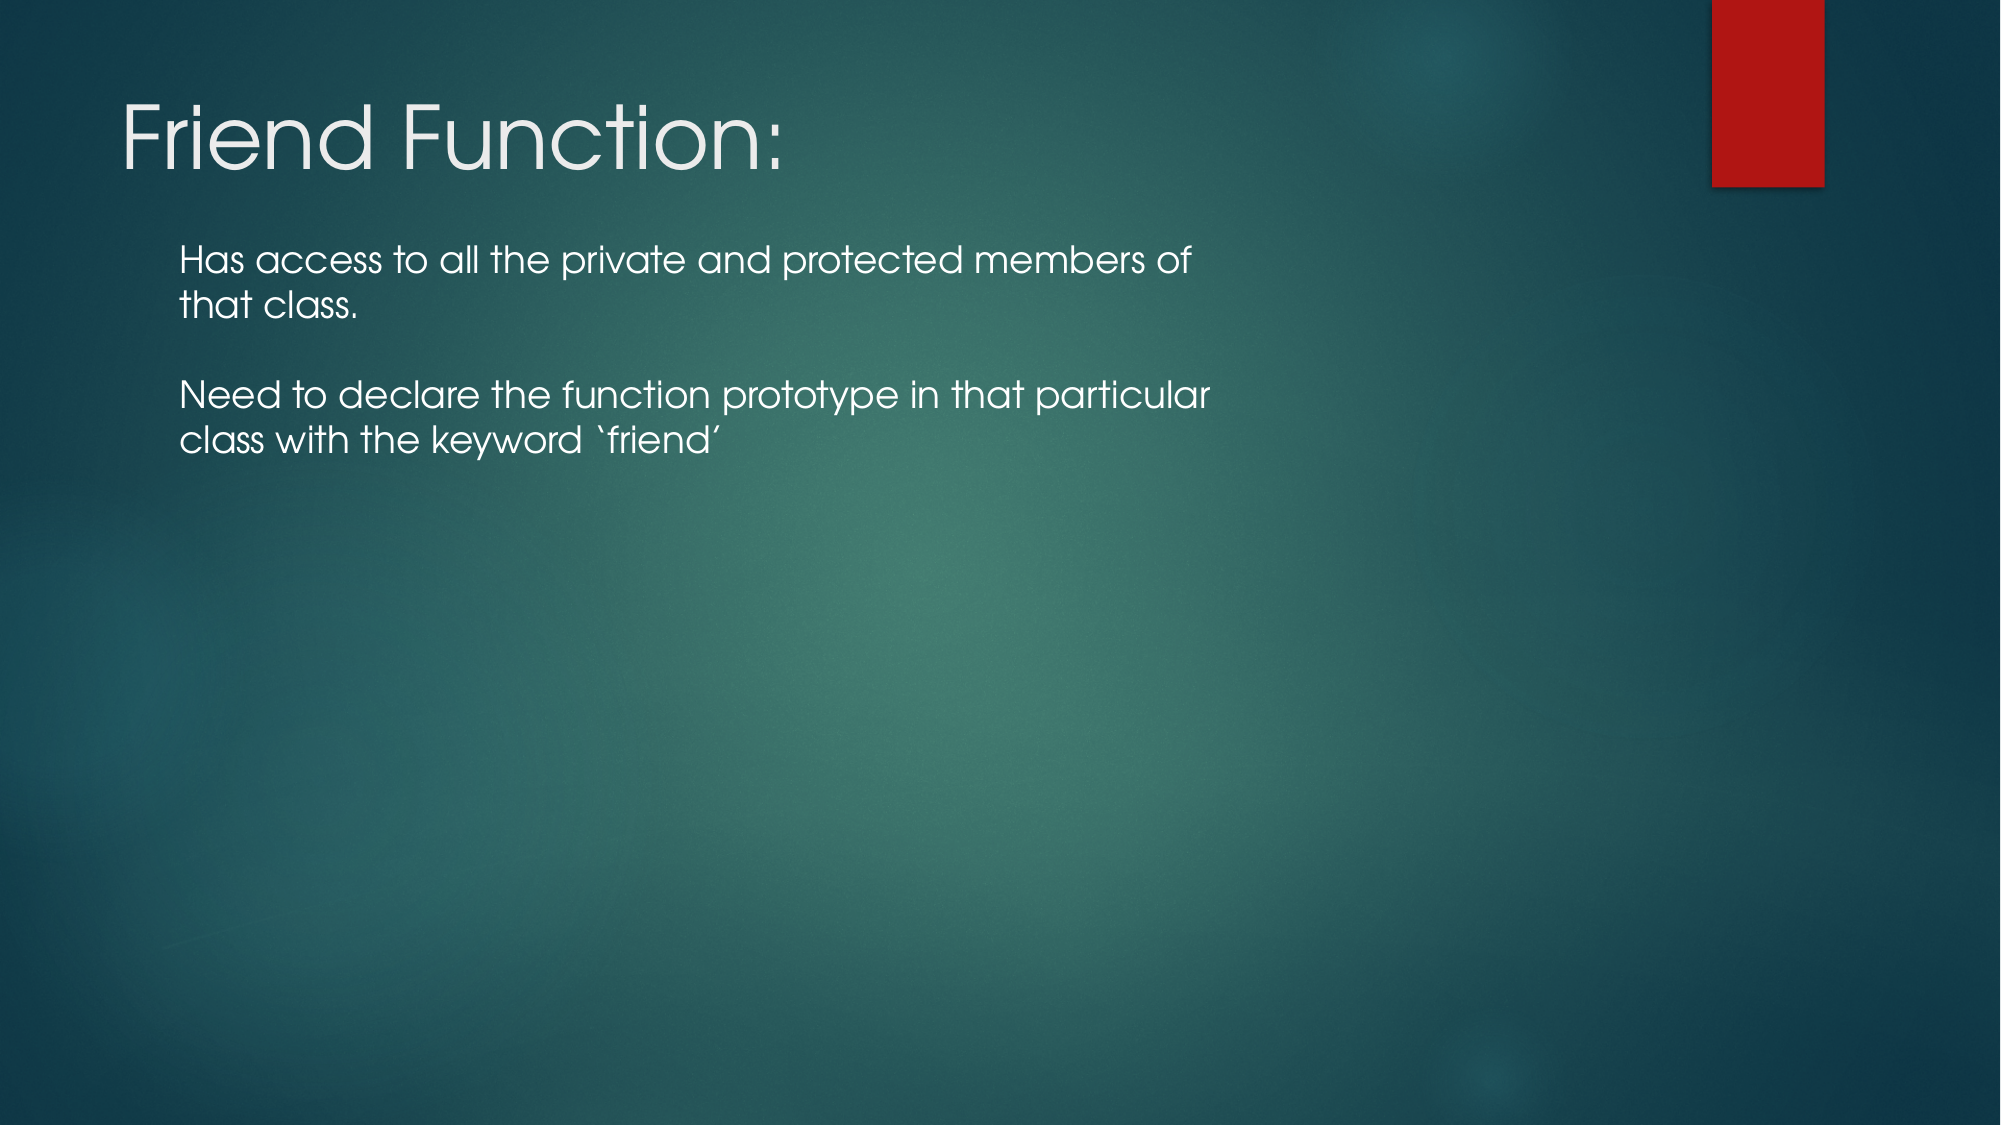

Friend Function:
Has access to all the private and protected members of that class.

Need to declare the function prototype in that particular class with the keyword ‘friend’